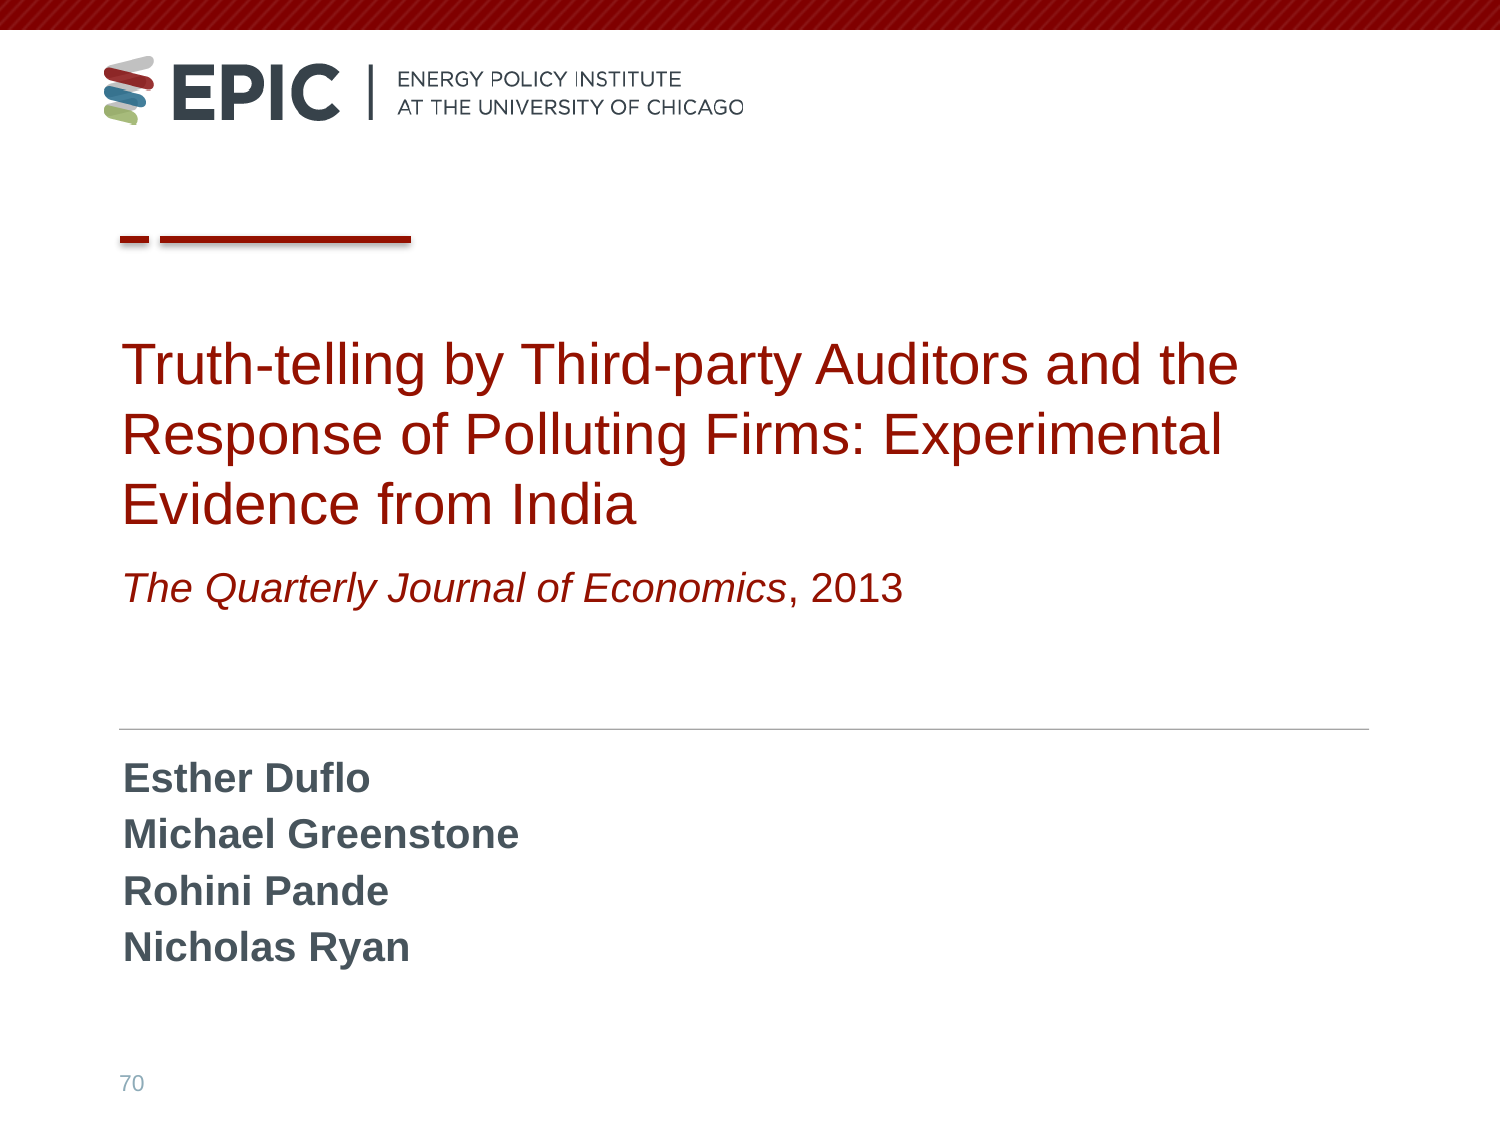

Truth-telling by Third-party Auditors and the Response of Polluting Firms: Experimental Evidence from India
The Quarterly Journal of Economics, 2013
Esther Duflo
Michael Greenstone
Rohini Pande
Nicholas Ryan
70